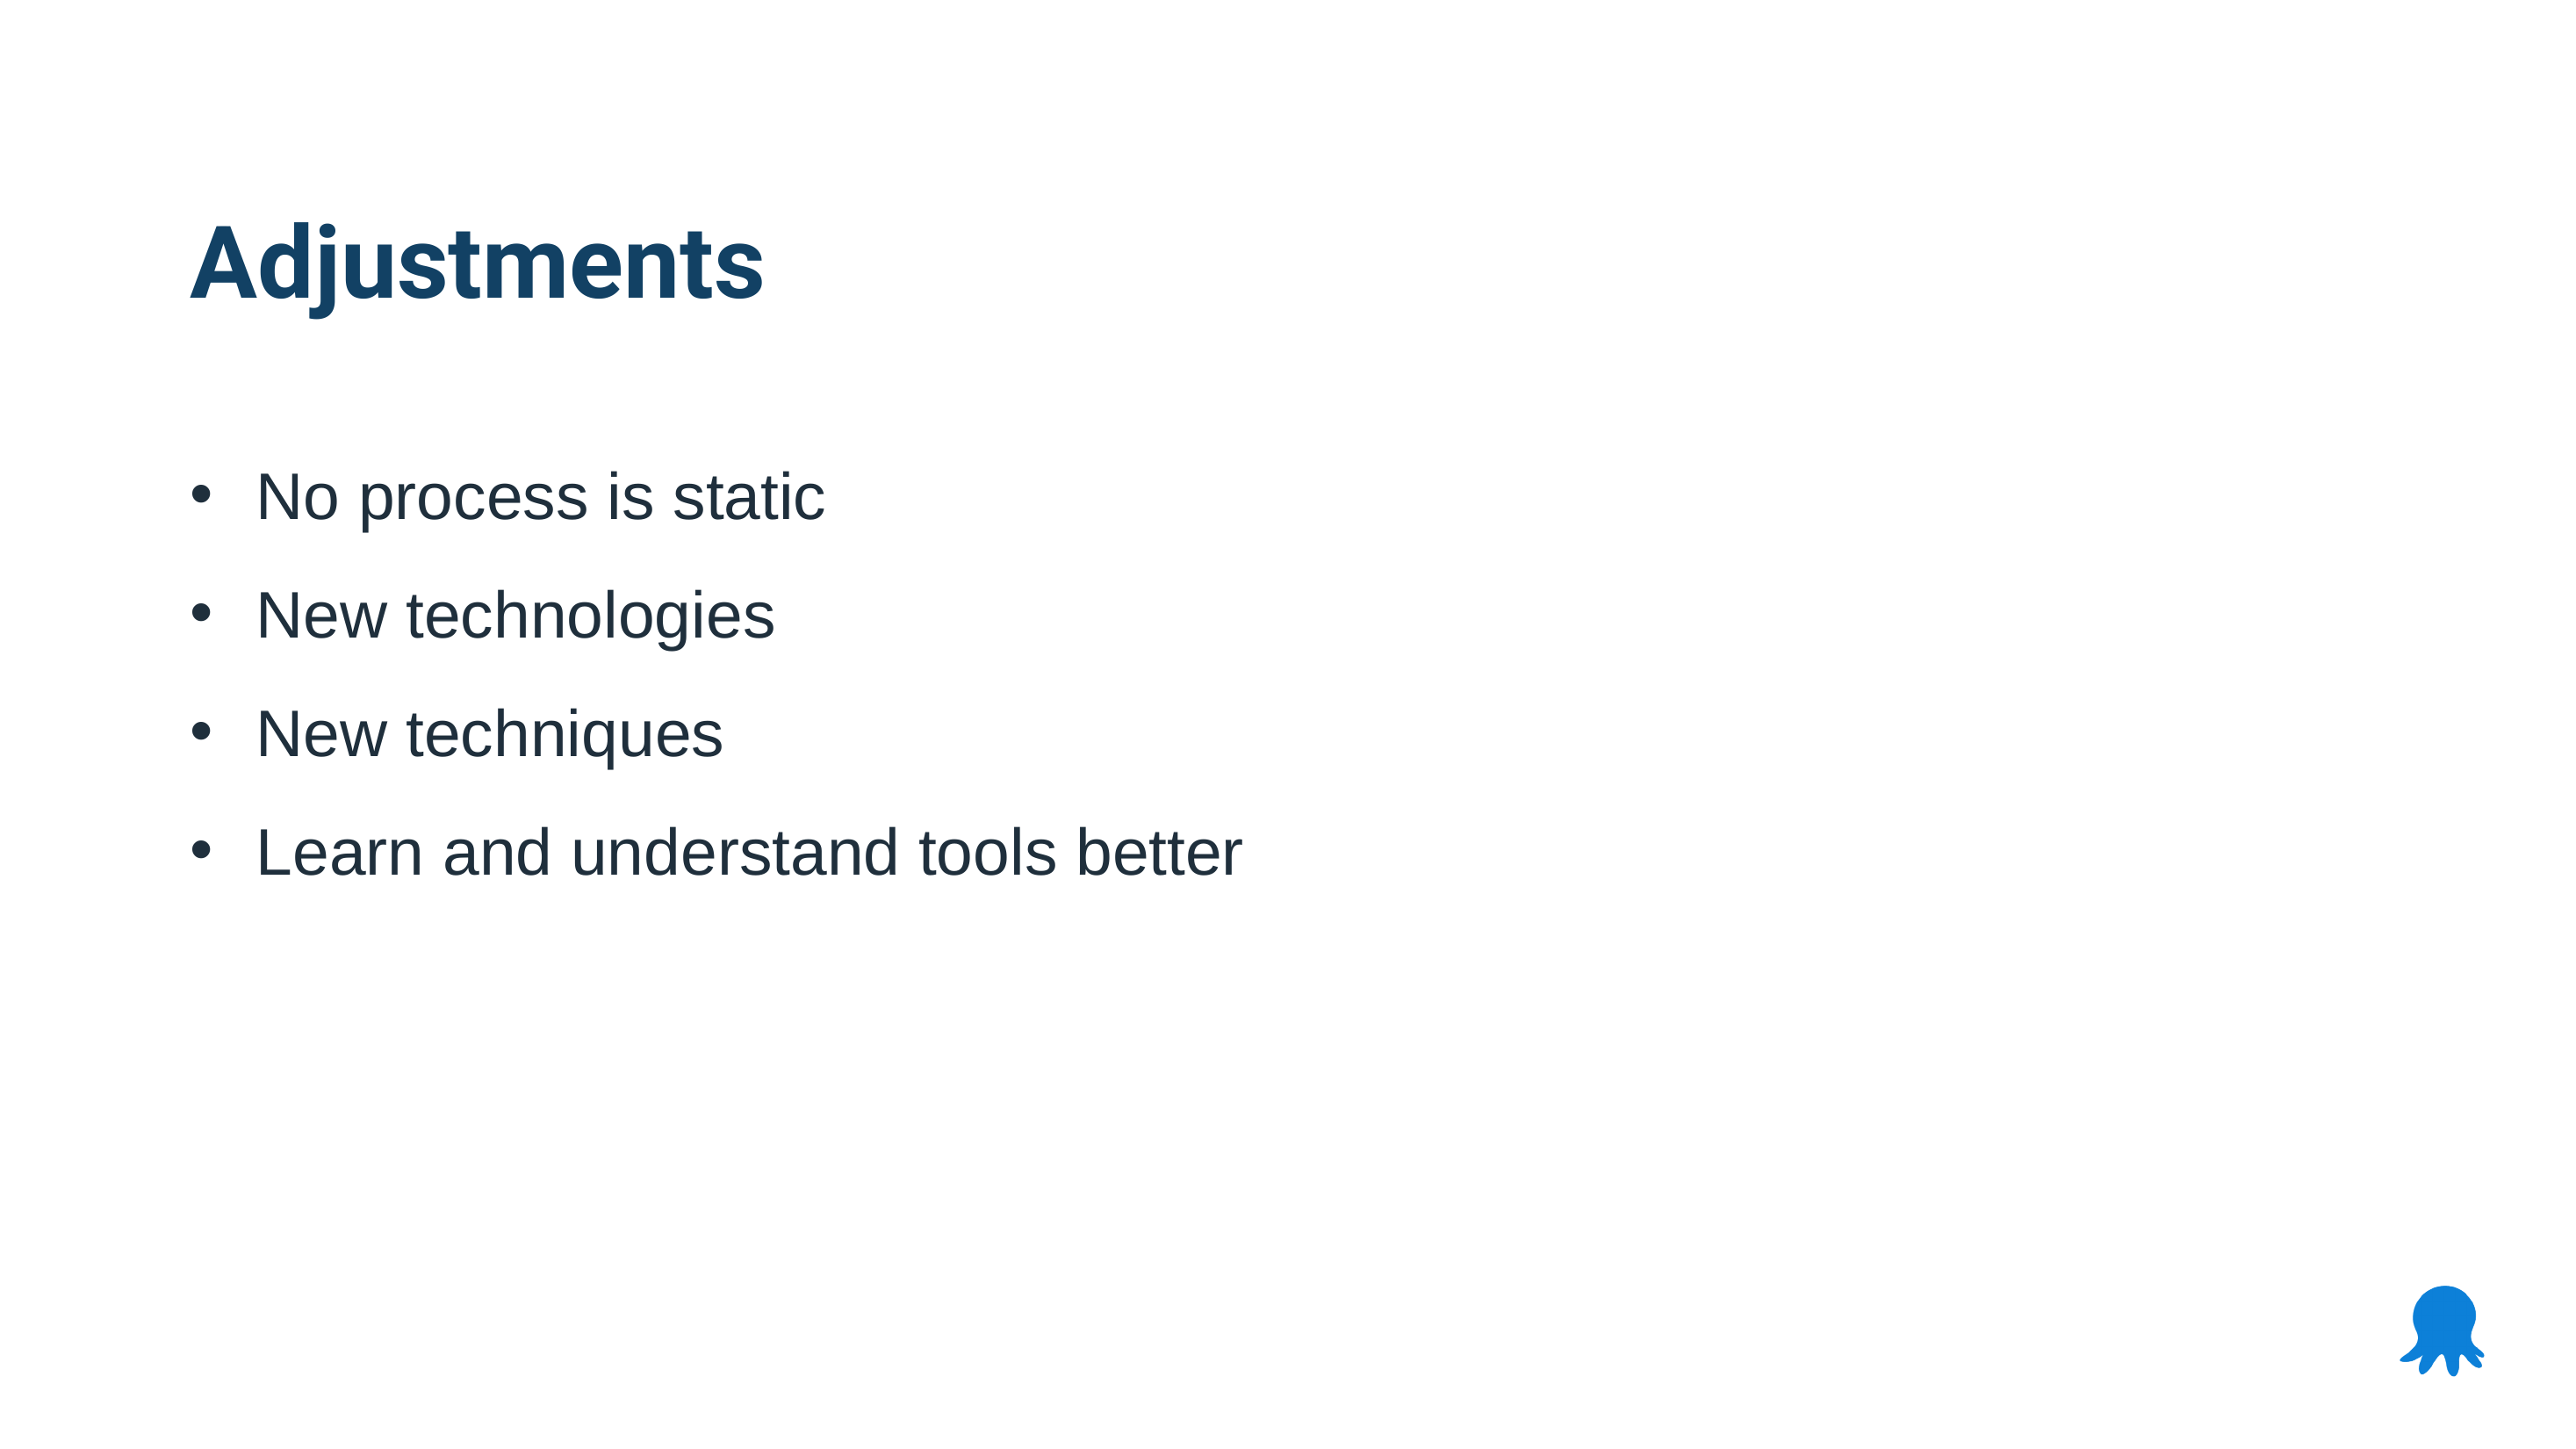

Adjustments
No process is static
New technologies
New techniques
Learn and understand tools better